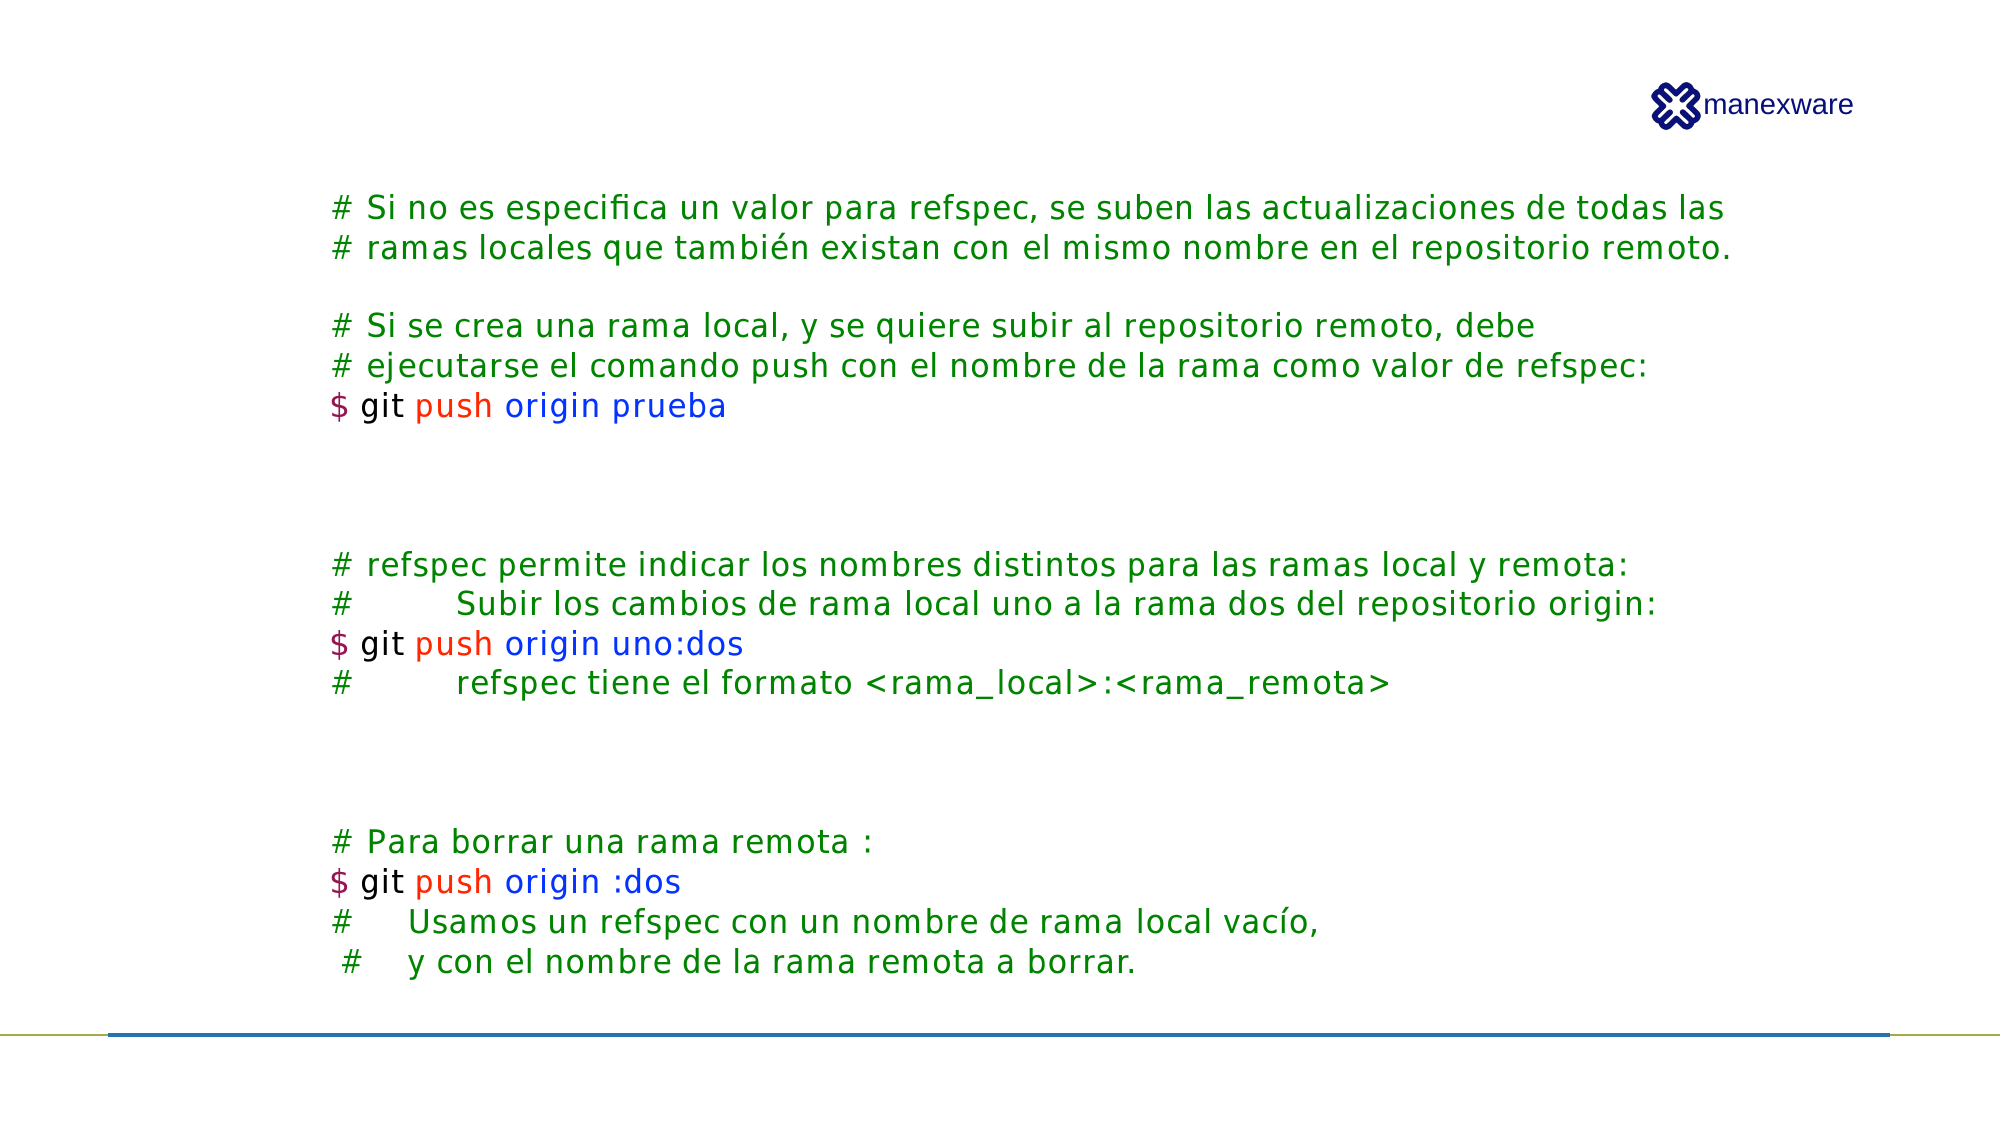

# Si no es especifica un valor para refspec, se suben las actualizaciones de todas las  # ramas locales que también existan con el mismo nombre en el repositorio remoto.

# Si se crea una rama local, y se quiere subir al repositorio remoto, debe
# ejecutarse el comando push con el nombre de la rama como valor de refspec:
$ git push origin prueba
# refspec permite indicar los nombres distintos para las ramas local y remota:  #	Subir los cambios de rama local uno a la rama dos del repositorio origin:
$ git push origin uno:dos
#	refspec tiene el formato <rama_local>:<rama_remota>
# Para borrar una rama remota :
$ git push origin :dos
#	Usamos un refspec con un nombre de rama local vacío,  #	y con el nombre de la rama remota a borrar.